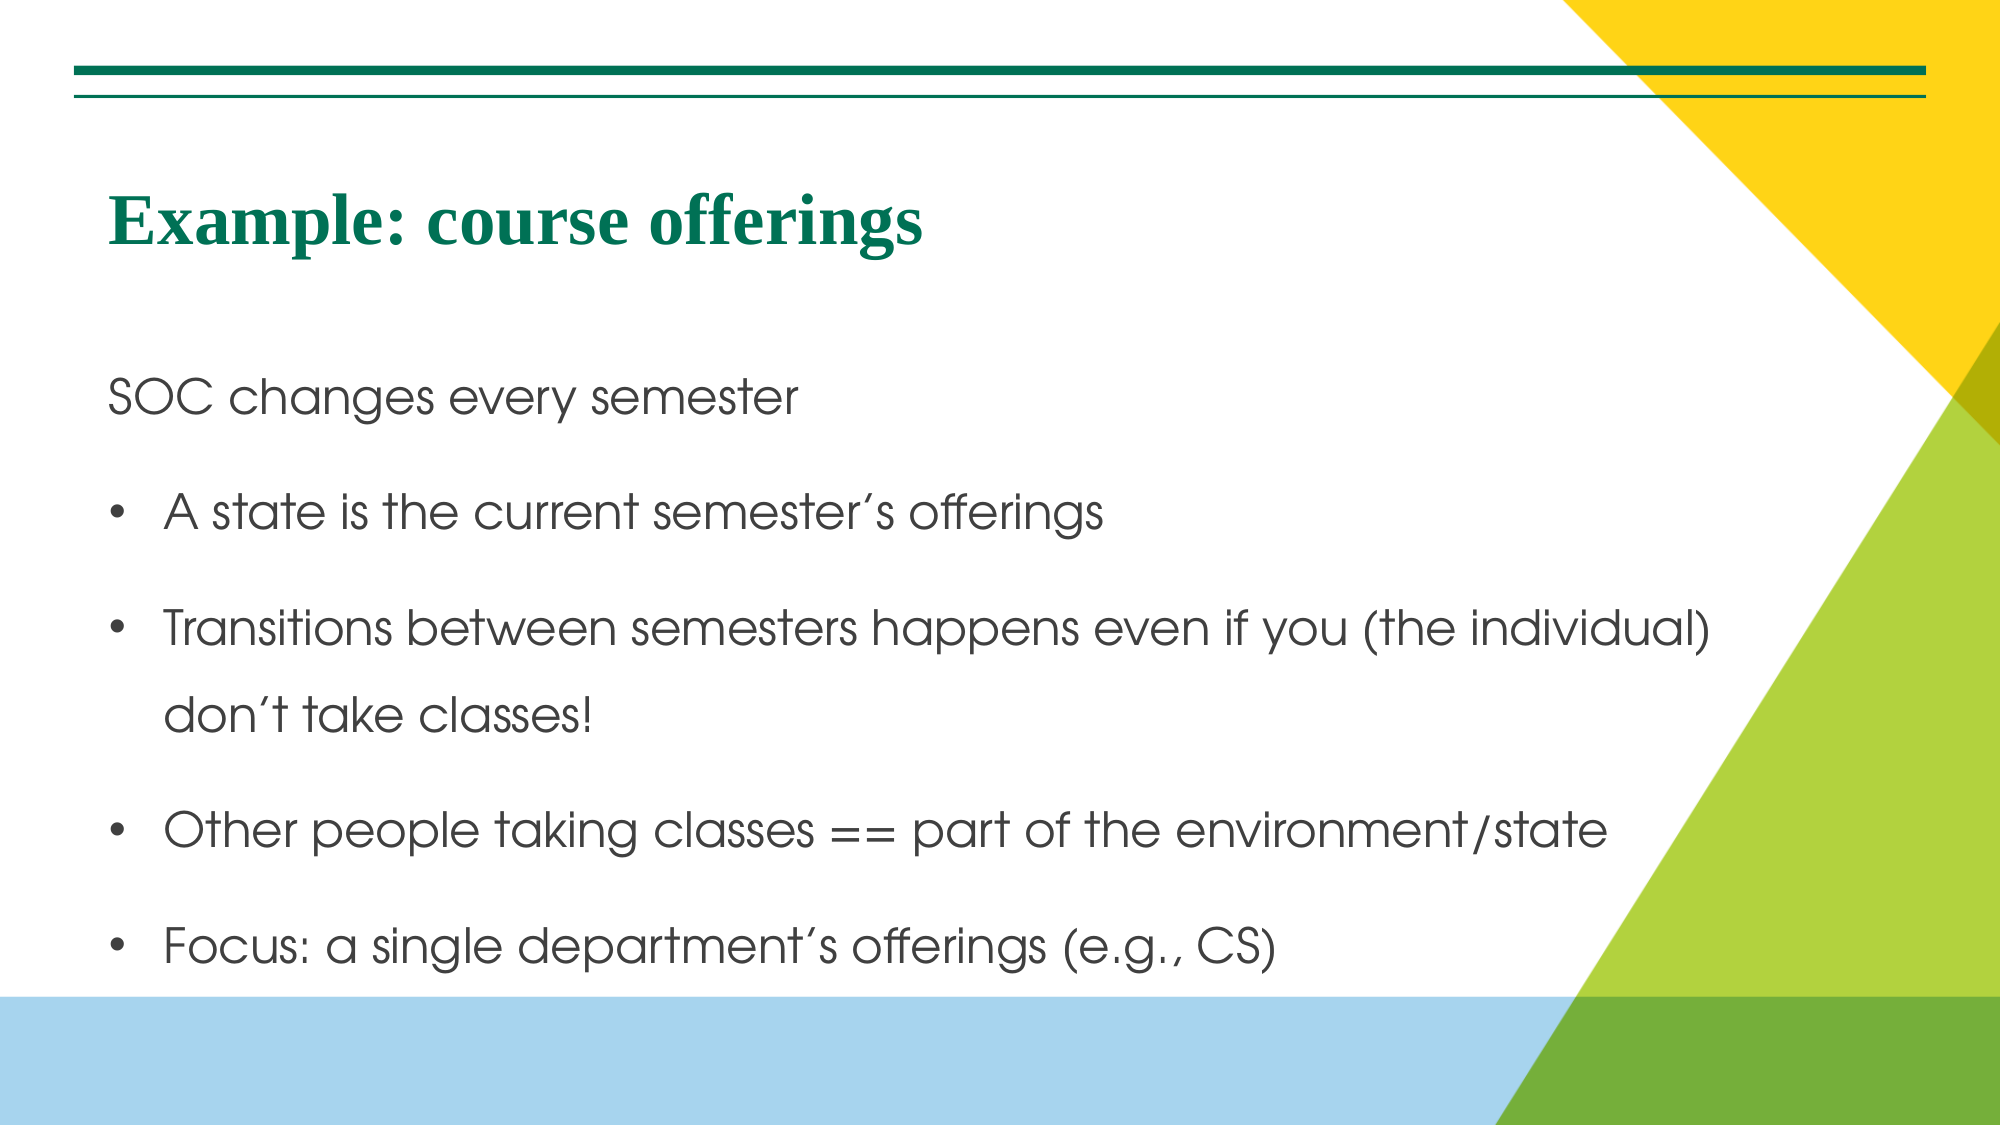

# Example: course offerings
SOC changes every semester
A state is the current semester’s offerings
Transitions between semesters happens even if you (the individual) don’t take classes!
Other people taking classes == part of the environment/state
Focus: a single department’s offerings (e.g., CS)